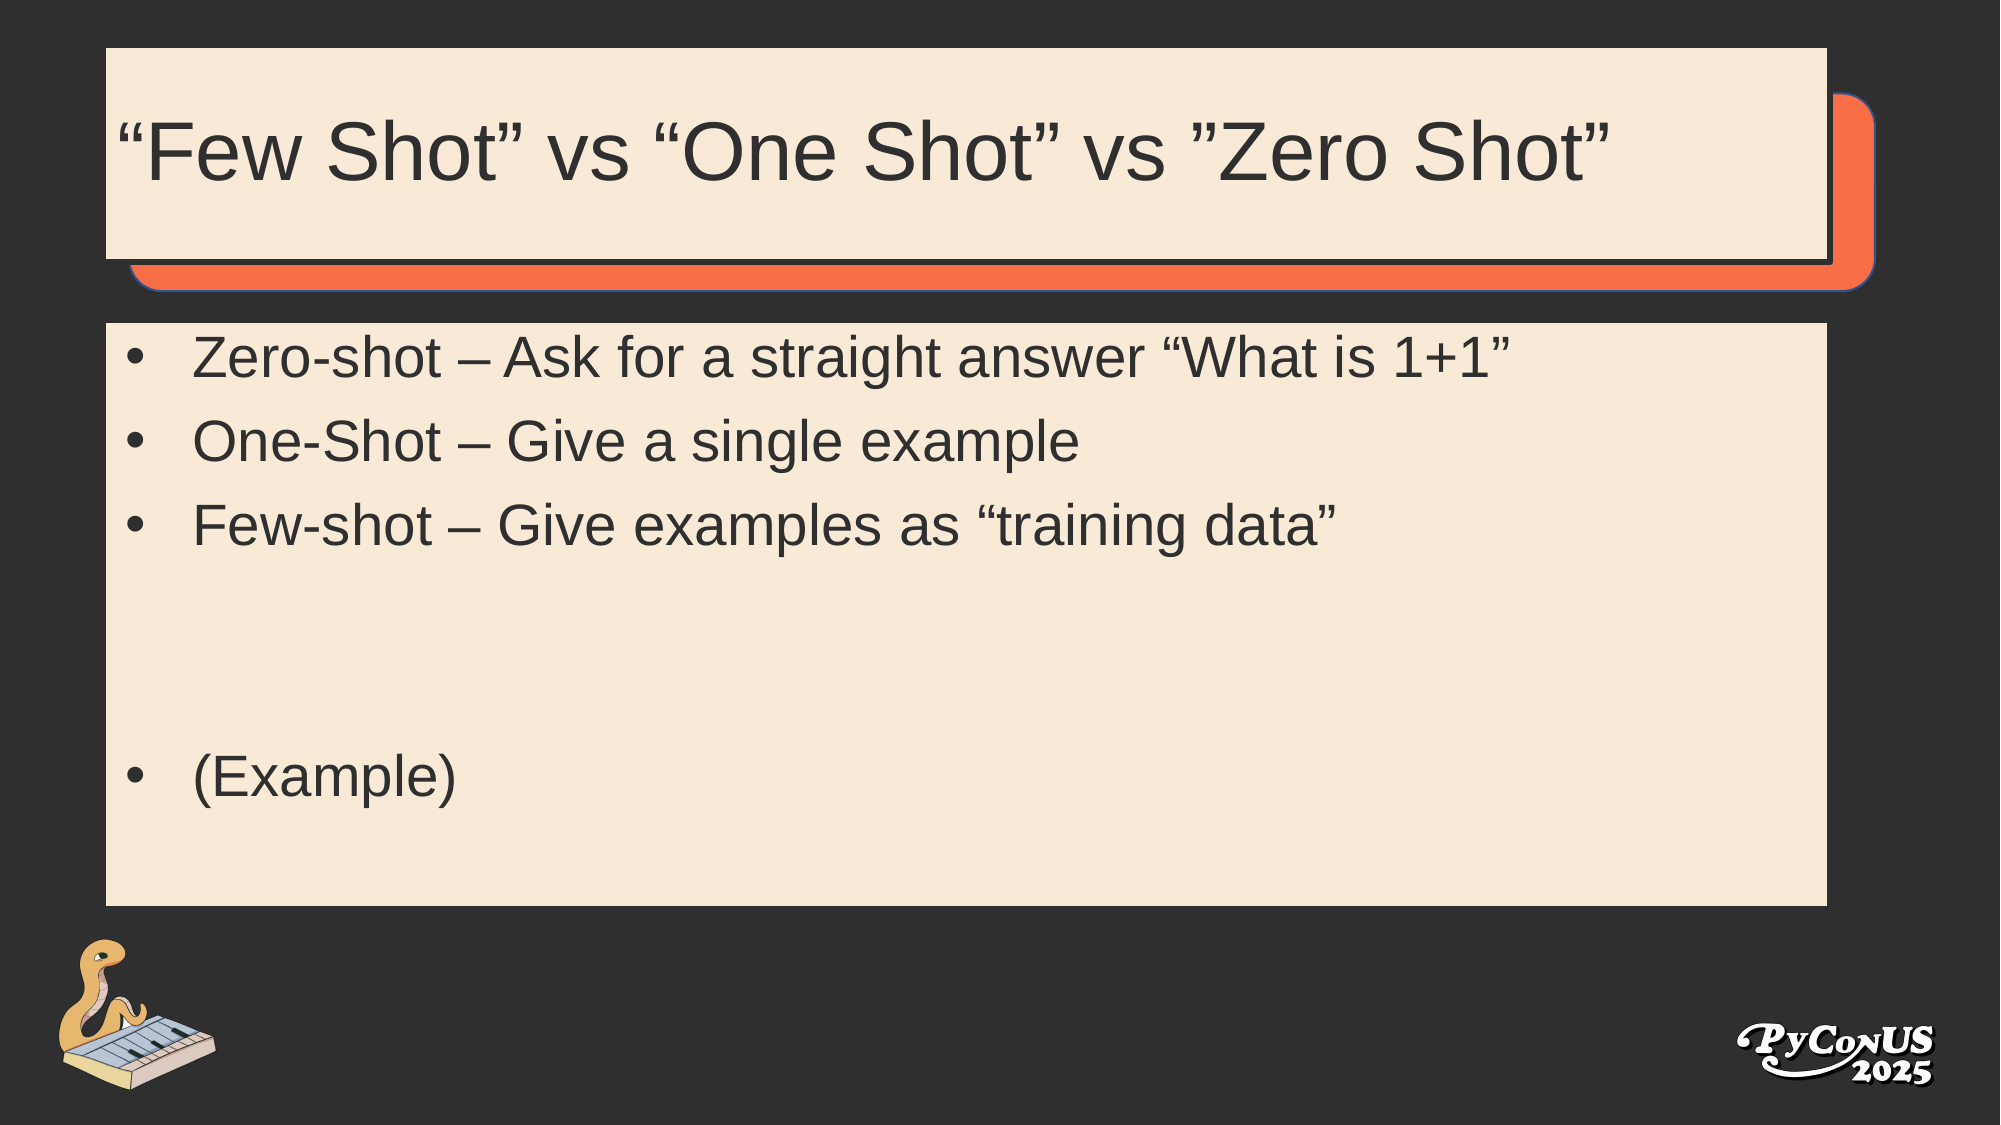

# “Few Shot” vs “One Shot” vs ”Zero Shot”
Zero-shot – Ask for a straight answer “What is 1+1”
One-Shot – Give a single example
Few-shot – Give examples as “training data”

(Example)